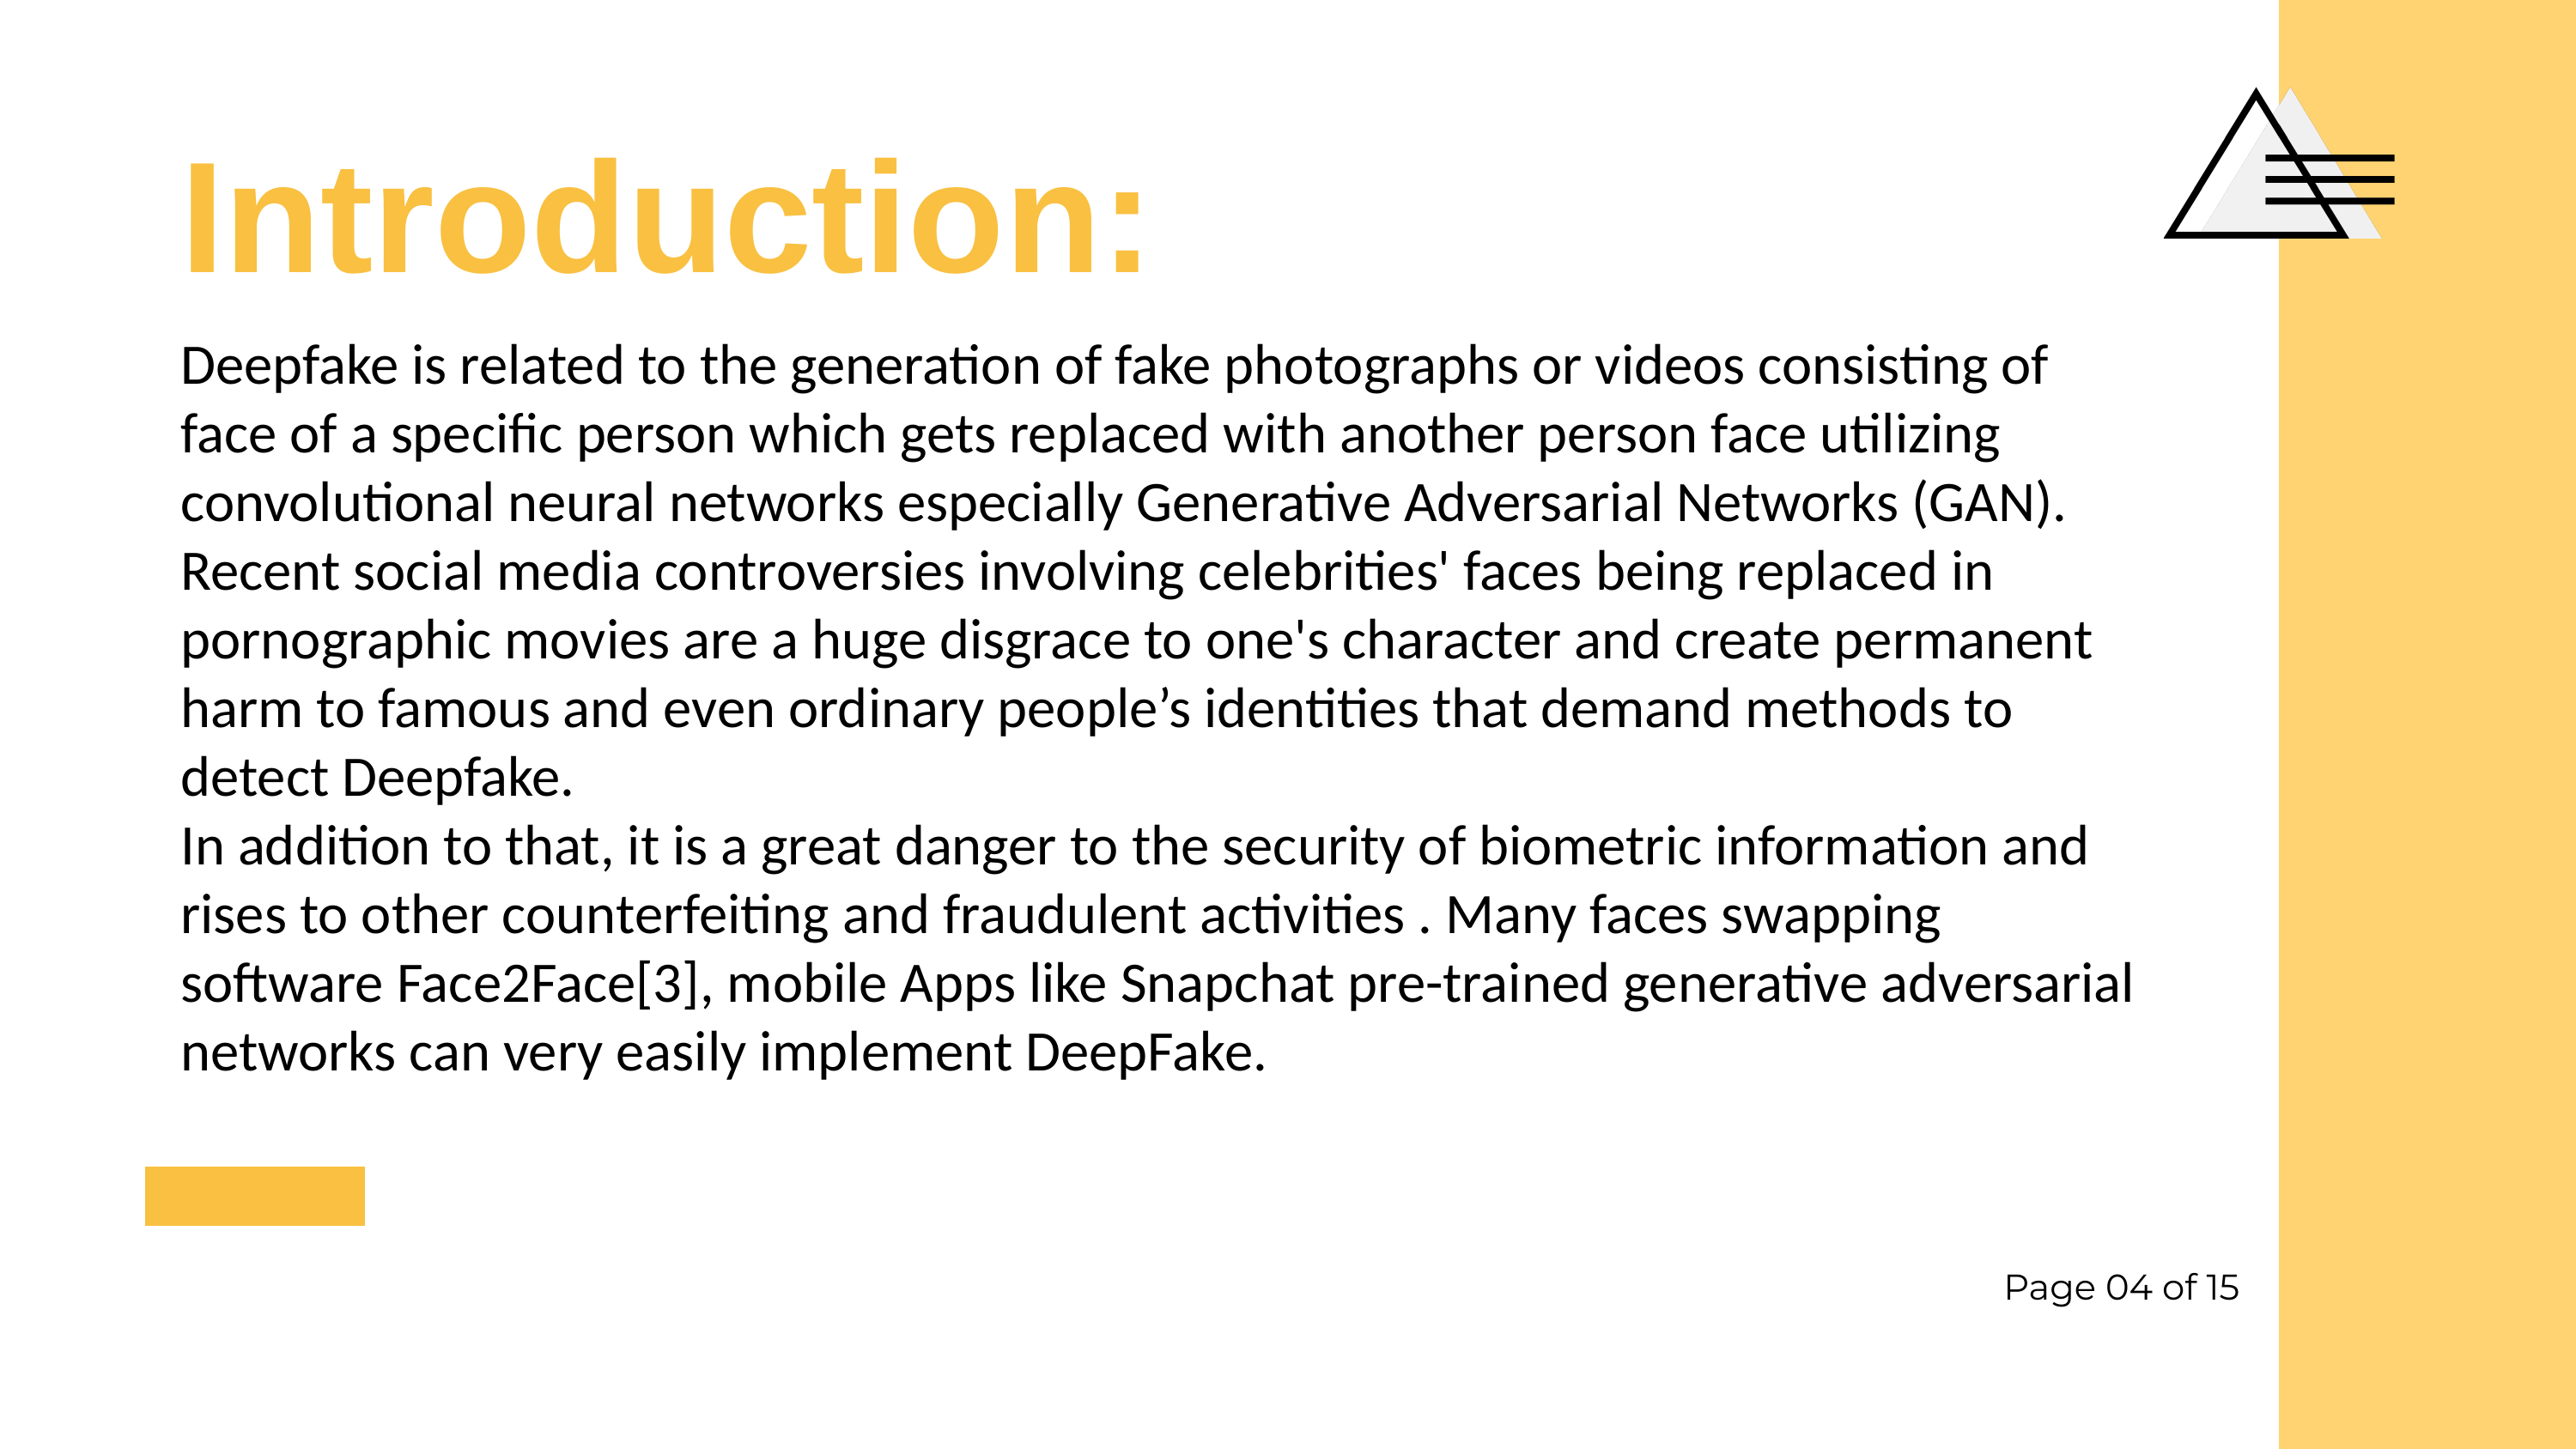

Introduction:
Deepfake is related to the generation of fake photographs or videos consisting of face of a specific person which gets replaced with another person face utilizing convolutional neural networks especially Generative Adversarial Networks (GAN).
Recent social media controversies involving celebrities' faces being replaced in pornographic movies are a huge disgrace to one's character and create permanent harm to famous and even ordinary people’s identities that demand methods to detect Deepfake.
In addition to that, it is a great danger to the security of biometric information and rises to other counterfeiting and fraudulent activities . Many faces swapping software Face2Face[3], mobile Apps like Snapchat pre-trained generative adversarial networks can very easily implement DeepFake.

Page 04 of 15